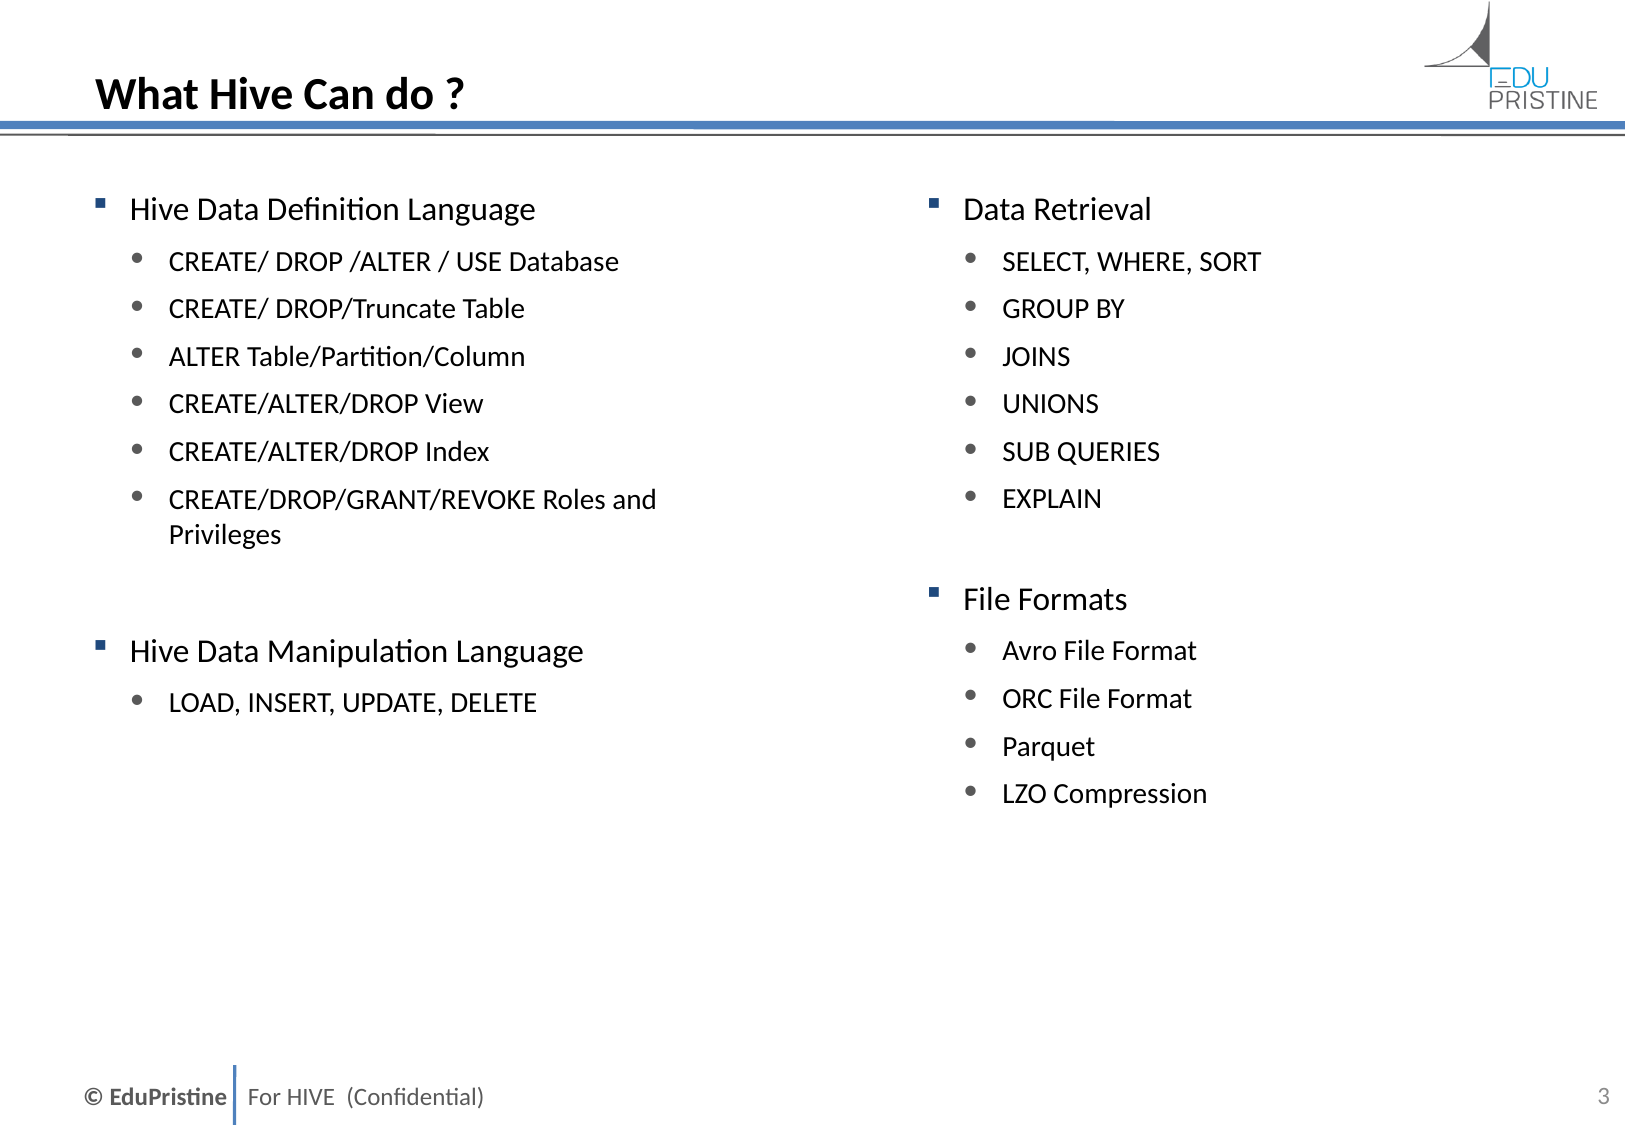

# What Hive Can do ?
Hive Data Definition Language
CREATE/ DROP /ALTER / USE Database
CREATE/ DROP/Truncate Table
ALTER Table/Partition/Column
CREATE/ALTER/DROP View
CREATE/ALTER/DROP Index
CREATE/DROP/GRANT/REVOKE Roles and Privileges

Hive Data Manipulation Language
LOAD, INSERT, UPDATE, DELETE
Data Retrieval
SELECT, WHERE, SORT
GROUP BY
JOINS
UNIONS
SUB QUERIES
EXPLAIN

File Formats
Avro File Format
ORC File Format
Parquet
LZO Compression
3